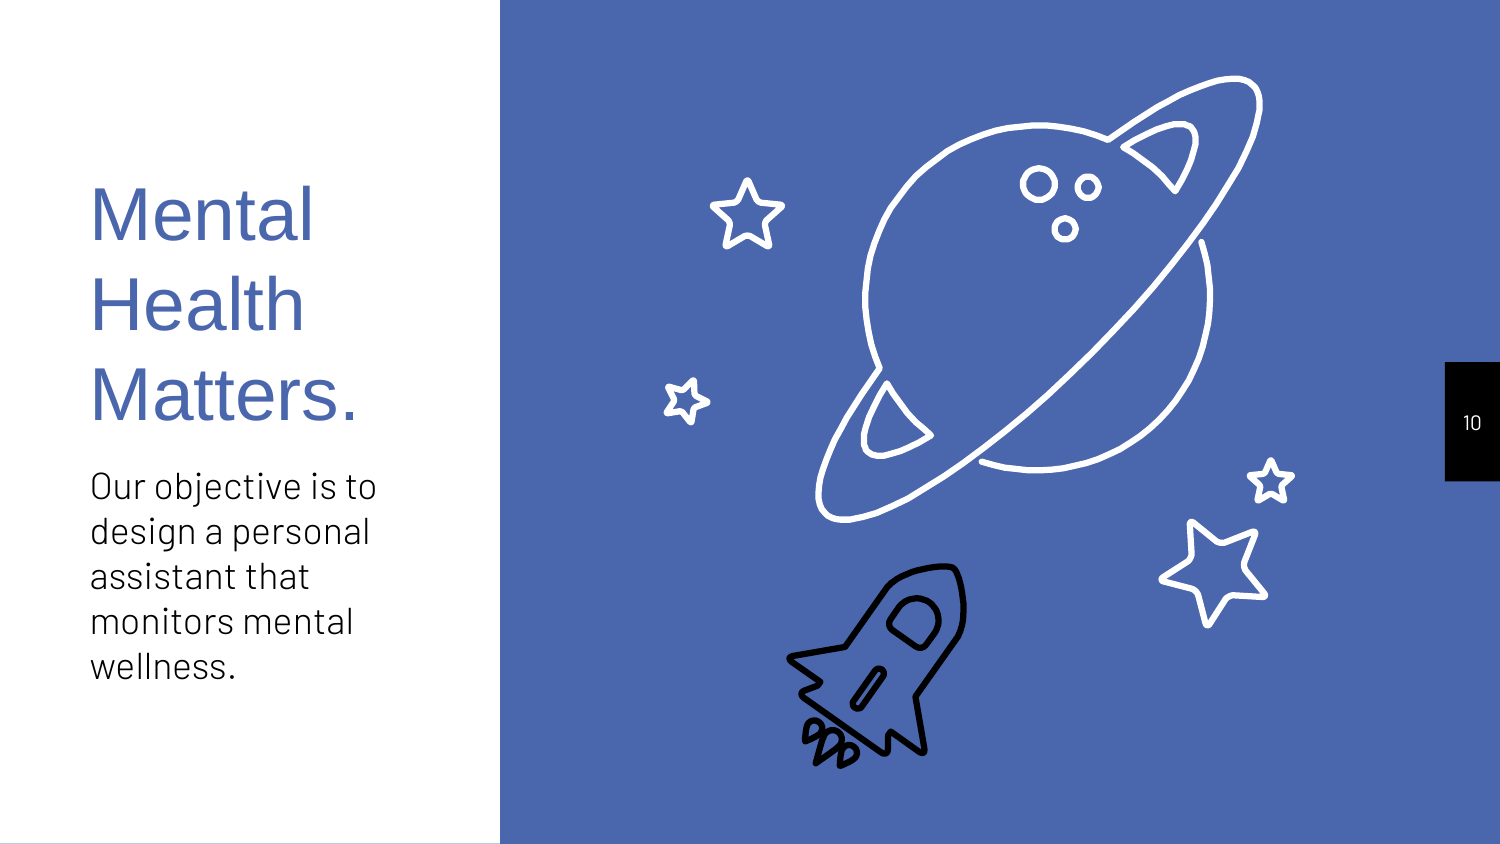

Mental Health Matters.
10

Our objective is to design a personal assistant that monitors mental wellness.